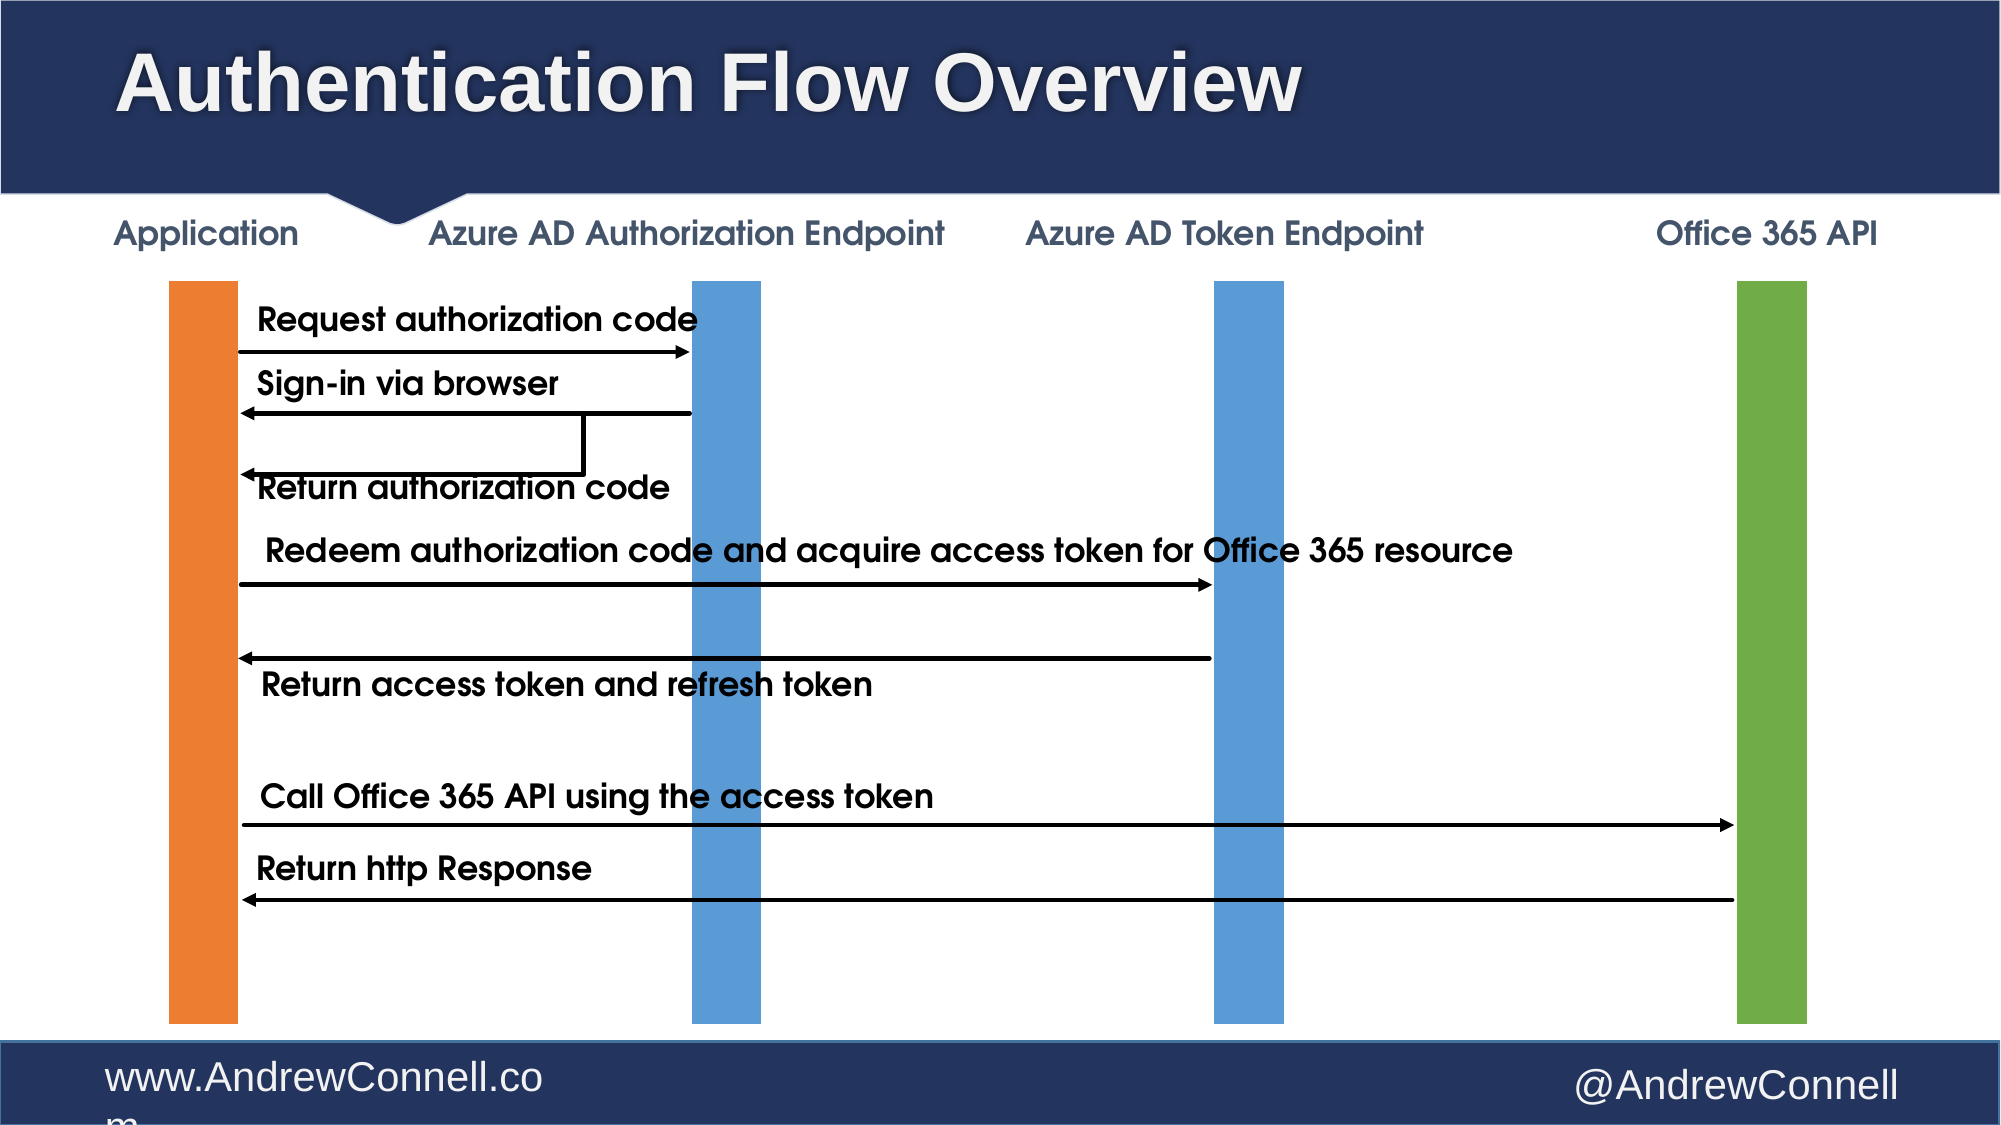

# Authentication Flow Overview
Application
Azure AD Authorization Endpoint
Azure AD Token Endpoint
Office 365 API

Request authorization code
Sign-in via browser
Return authorization code
Redeem authorization code and acquire access token for Office 365 resource
Return access token and refresh token
Call Office 365 API using the access token
Return http Response